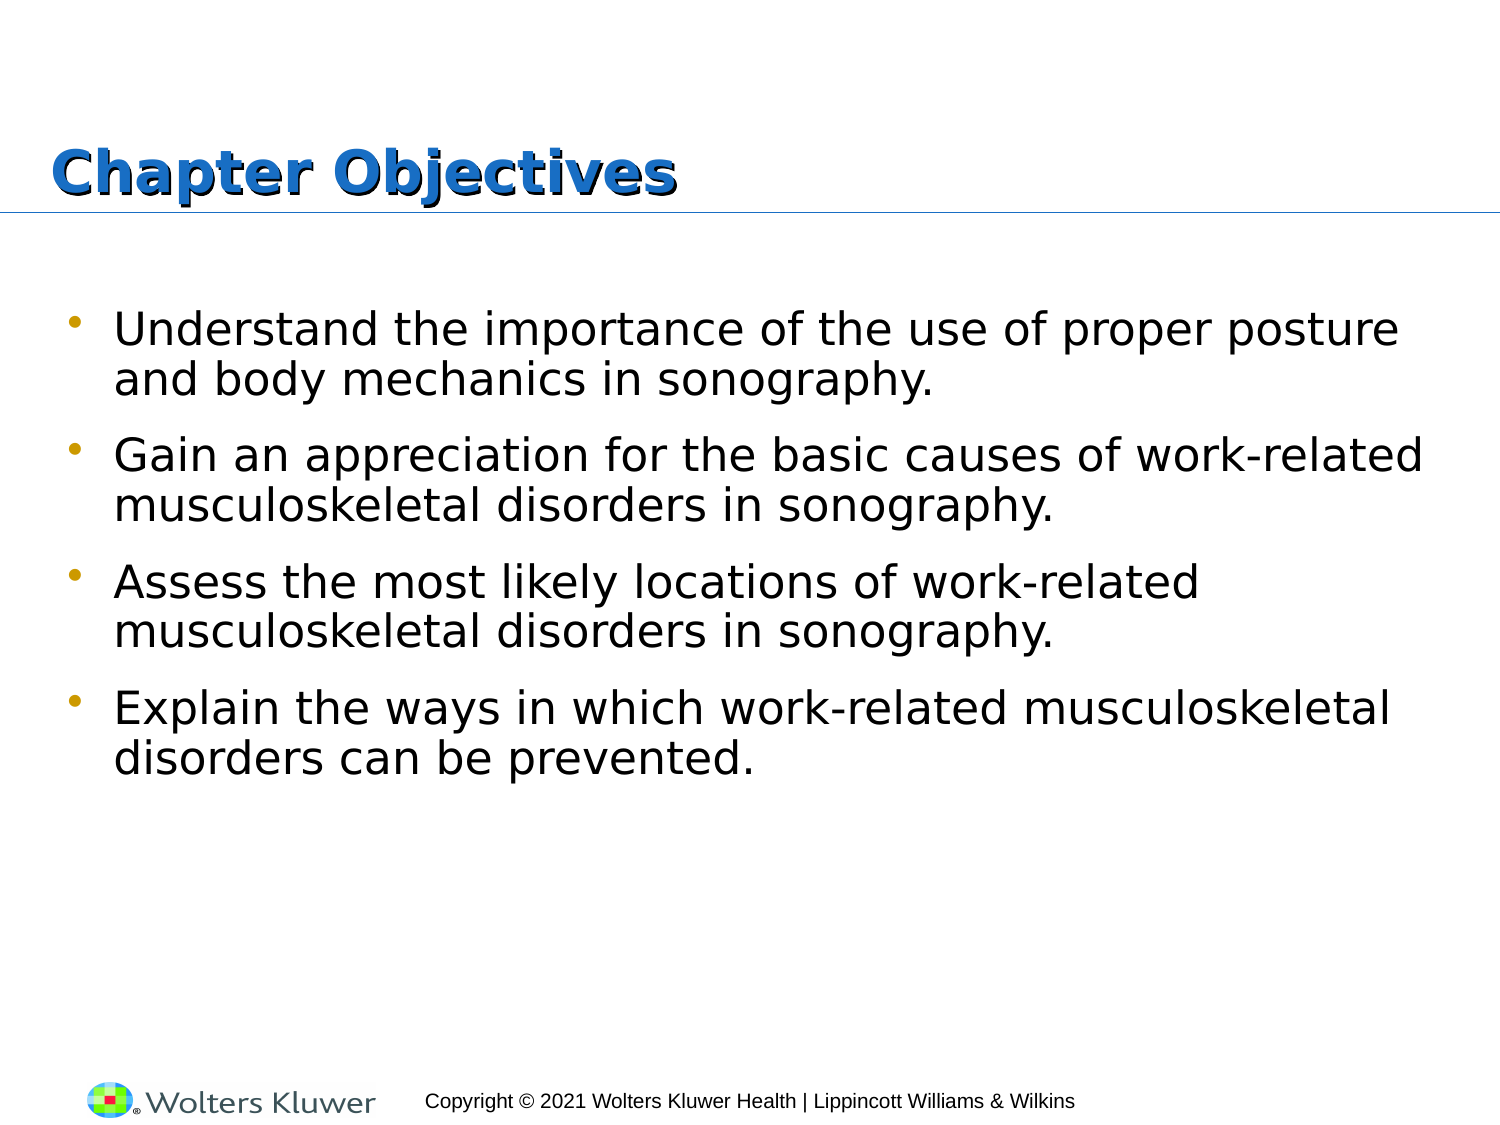

# Chapter Objectives
Understand the importance of the use of proper posture and body mechanics in sonography.
Gain an appreciation for the basic causes of work-related musculoskeletal disorders in sonography.
Assess the most likely locations of work-related musculoskeletal disorders in sonography.
Explain the ways in which work-related musculoskeletal disorders can be prevented.